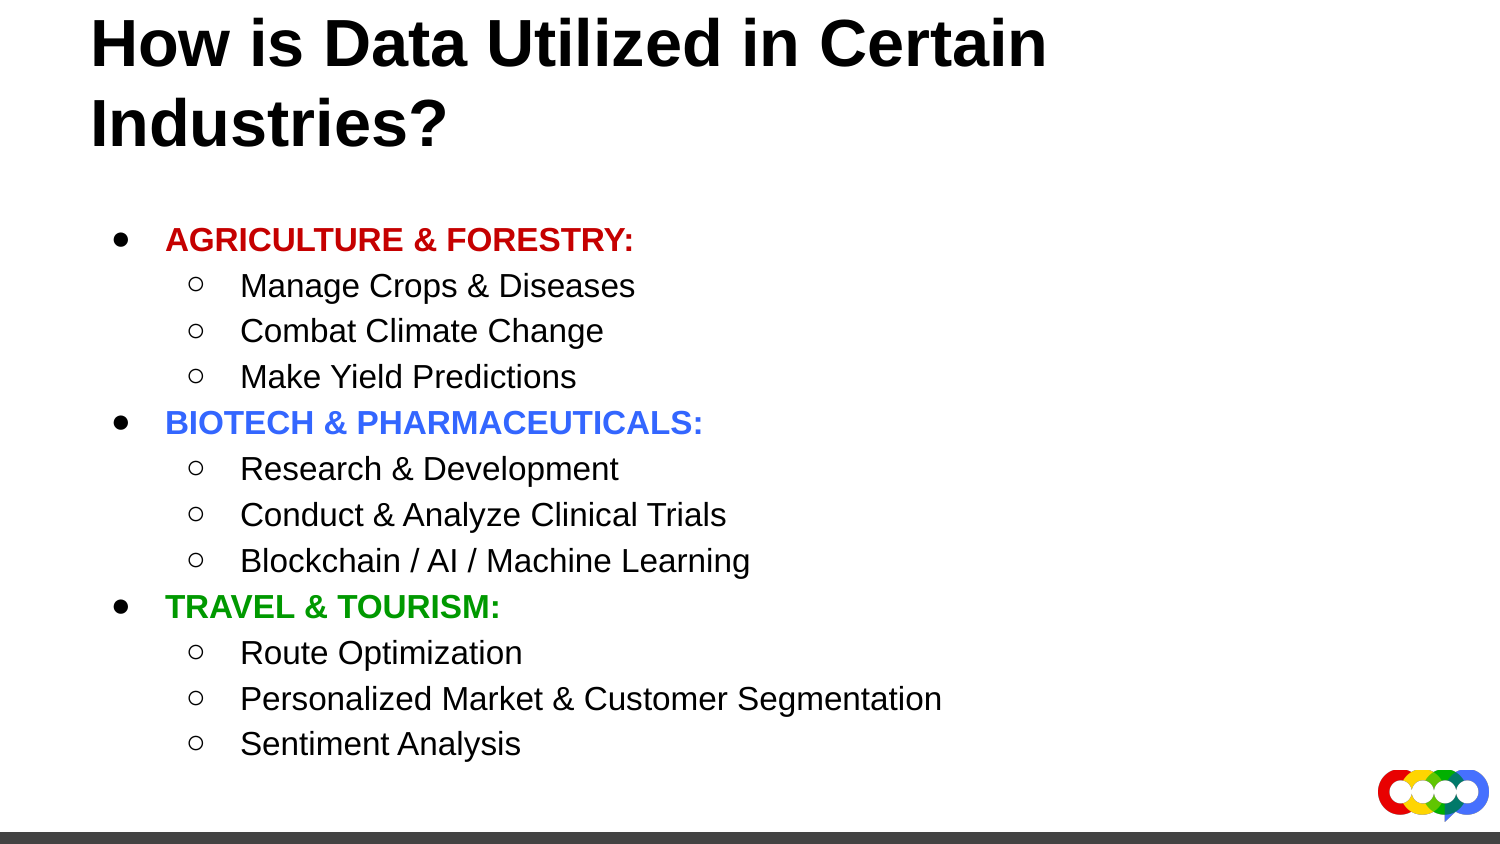

# How is Data Utilized in Certain Industries?
AGRICULTURE & FORESTRY:
Manage Crops & Diseases
Combat Climate Change
Make Yield Predictions
BIOTECH & PHARMACEUTICALS:
Research & Development
Conduct & Analyze Clinical Trials
Blockchain / AI / Machine Learning
TRAVEL & TOURISM:
Route Optimization
Personalized Market & Customer Segmentation
Sentiment Analysis